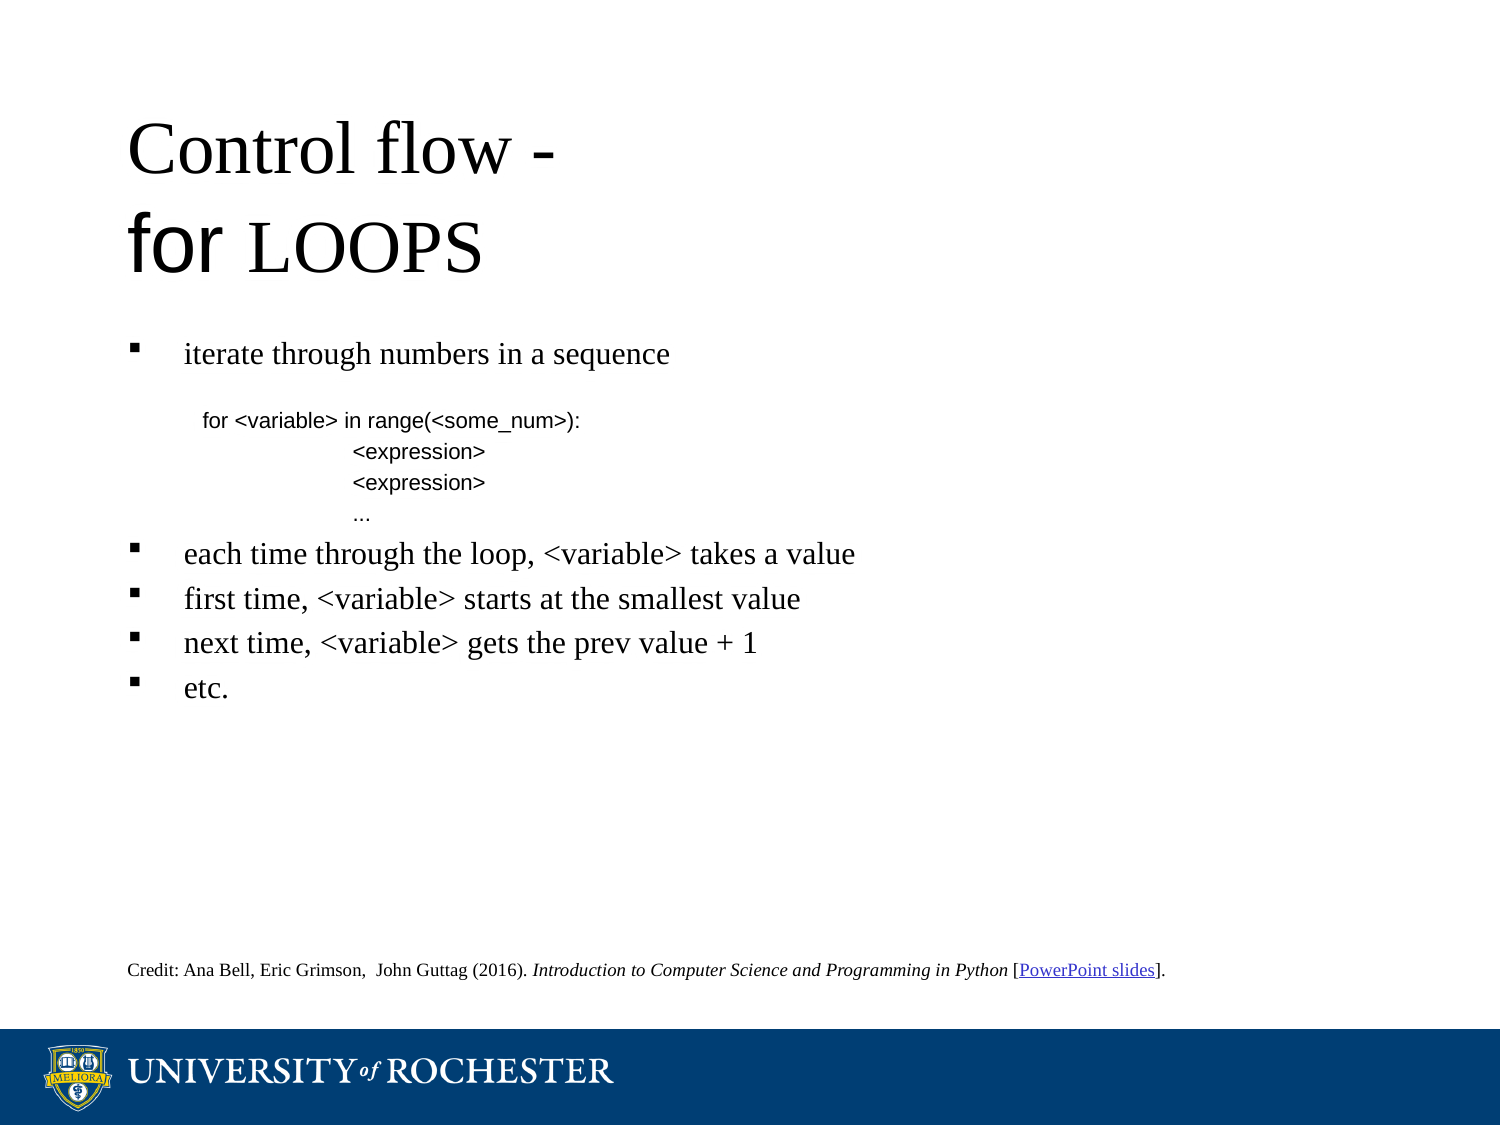

# Control flow - for LOOPS
iterate through numbers in a sequence

for <variable> in range(<some_num>):
	<expression>
	<expression>
	...
each time through the loop, <variable> takes a value
first time, <variable> starts at the smallest value
next time, <variable> gets the prev value + 1
etc.

Credit: Ana Bell, Eric Grimson,  John Guttag (2016). Introduction to Computer Science and Programming in Python [PowerPoint slides].